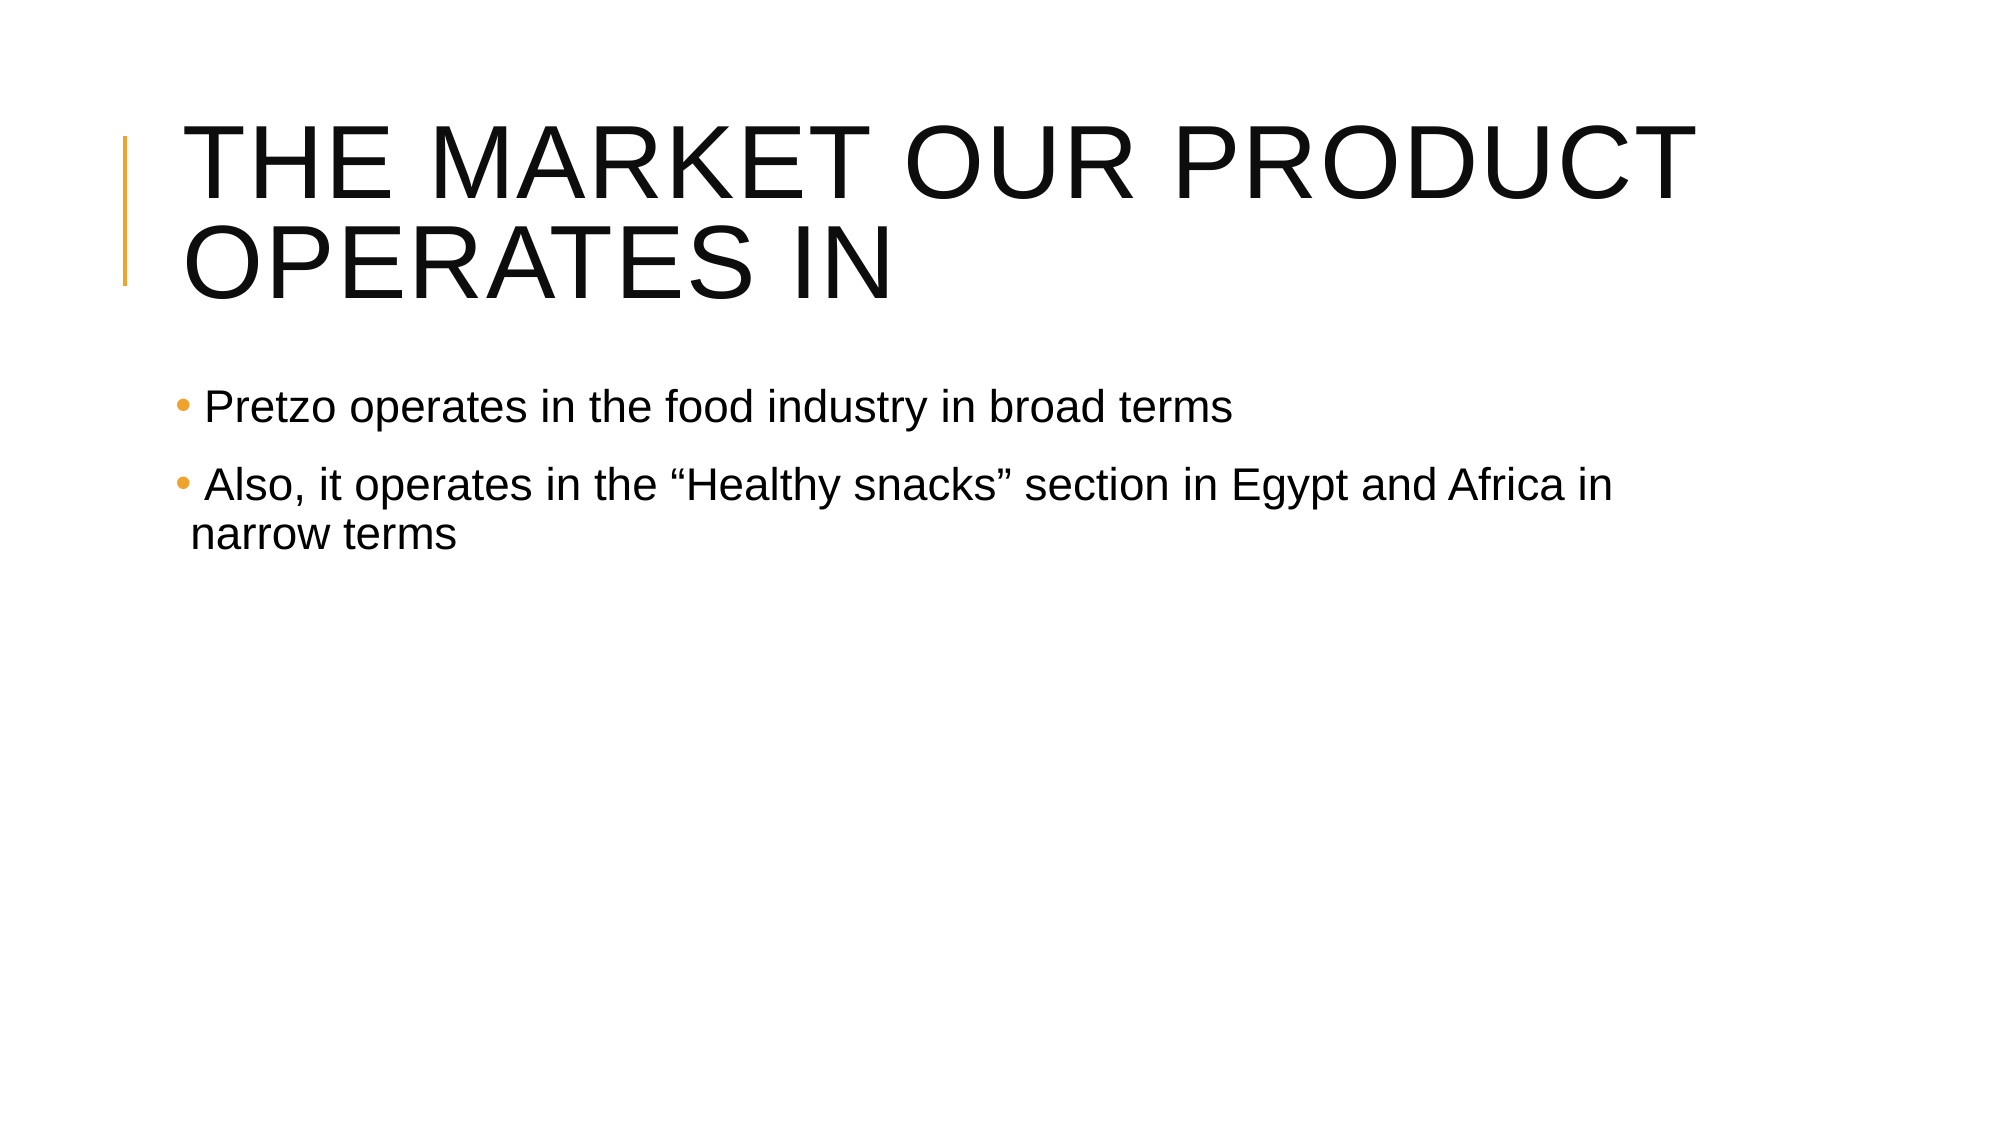

# The market our product operates in
 Pretzo operates in the food industry in broad terms
 Also, it operates in the “Healthy snacks” section in Egypt and Africa in narrow terms